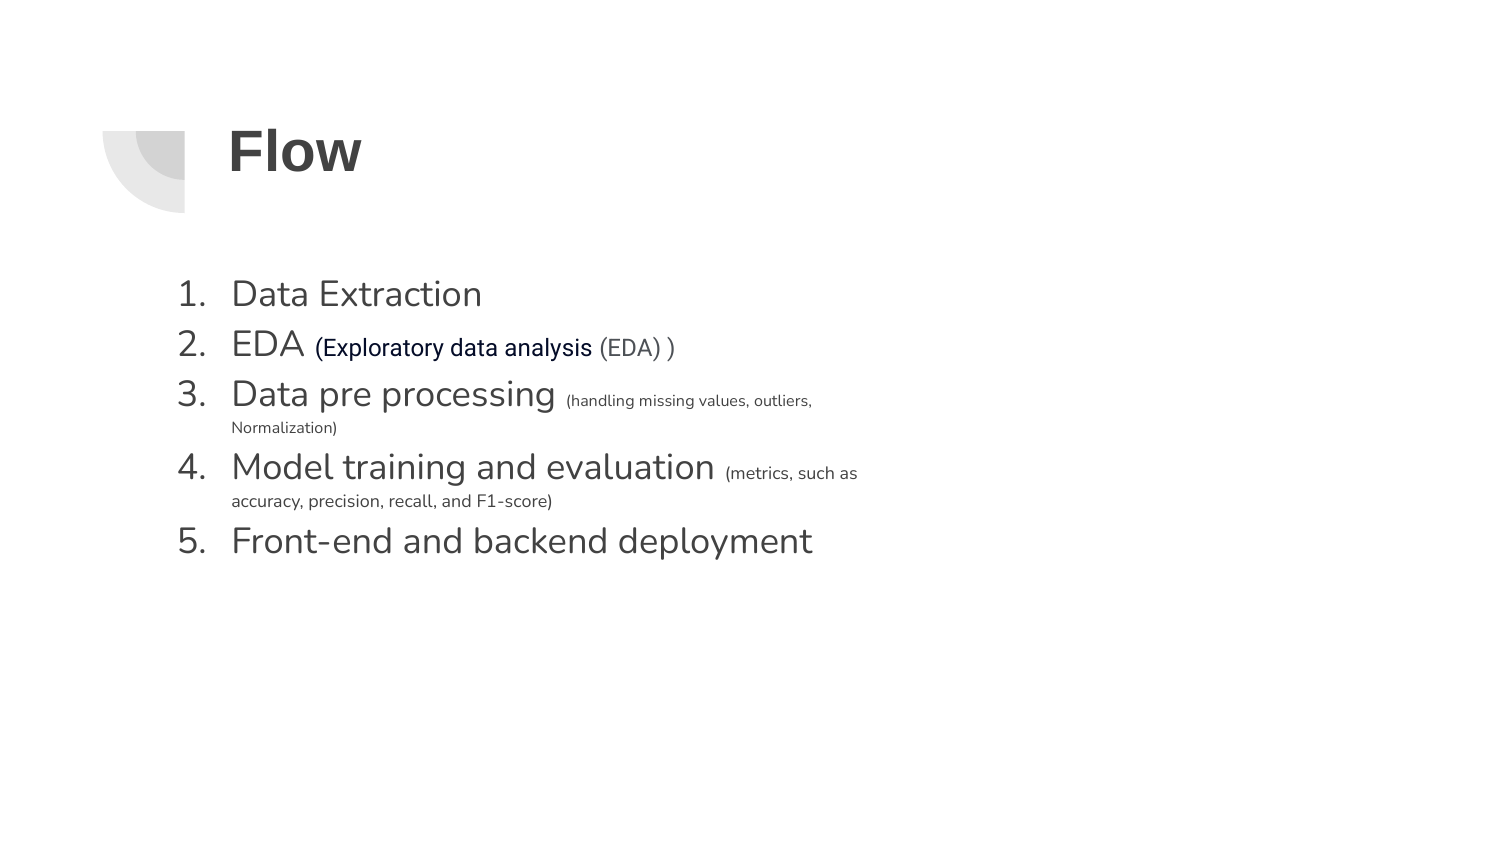

# Flow
Data Extraction
EDA (Exploratory data analysis (EDA) )
Data pre processing (handling missing values, outliers, Normalization)
Model training and evaluation (metrics, such as accuracy, precision, recall, and F1-score)
Front-end and backend deployment